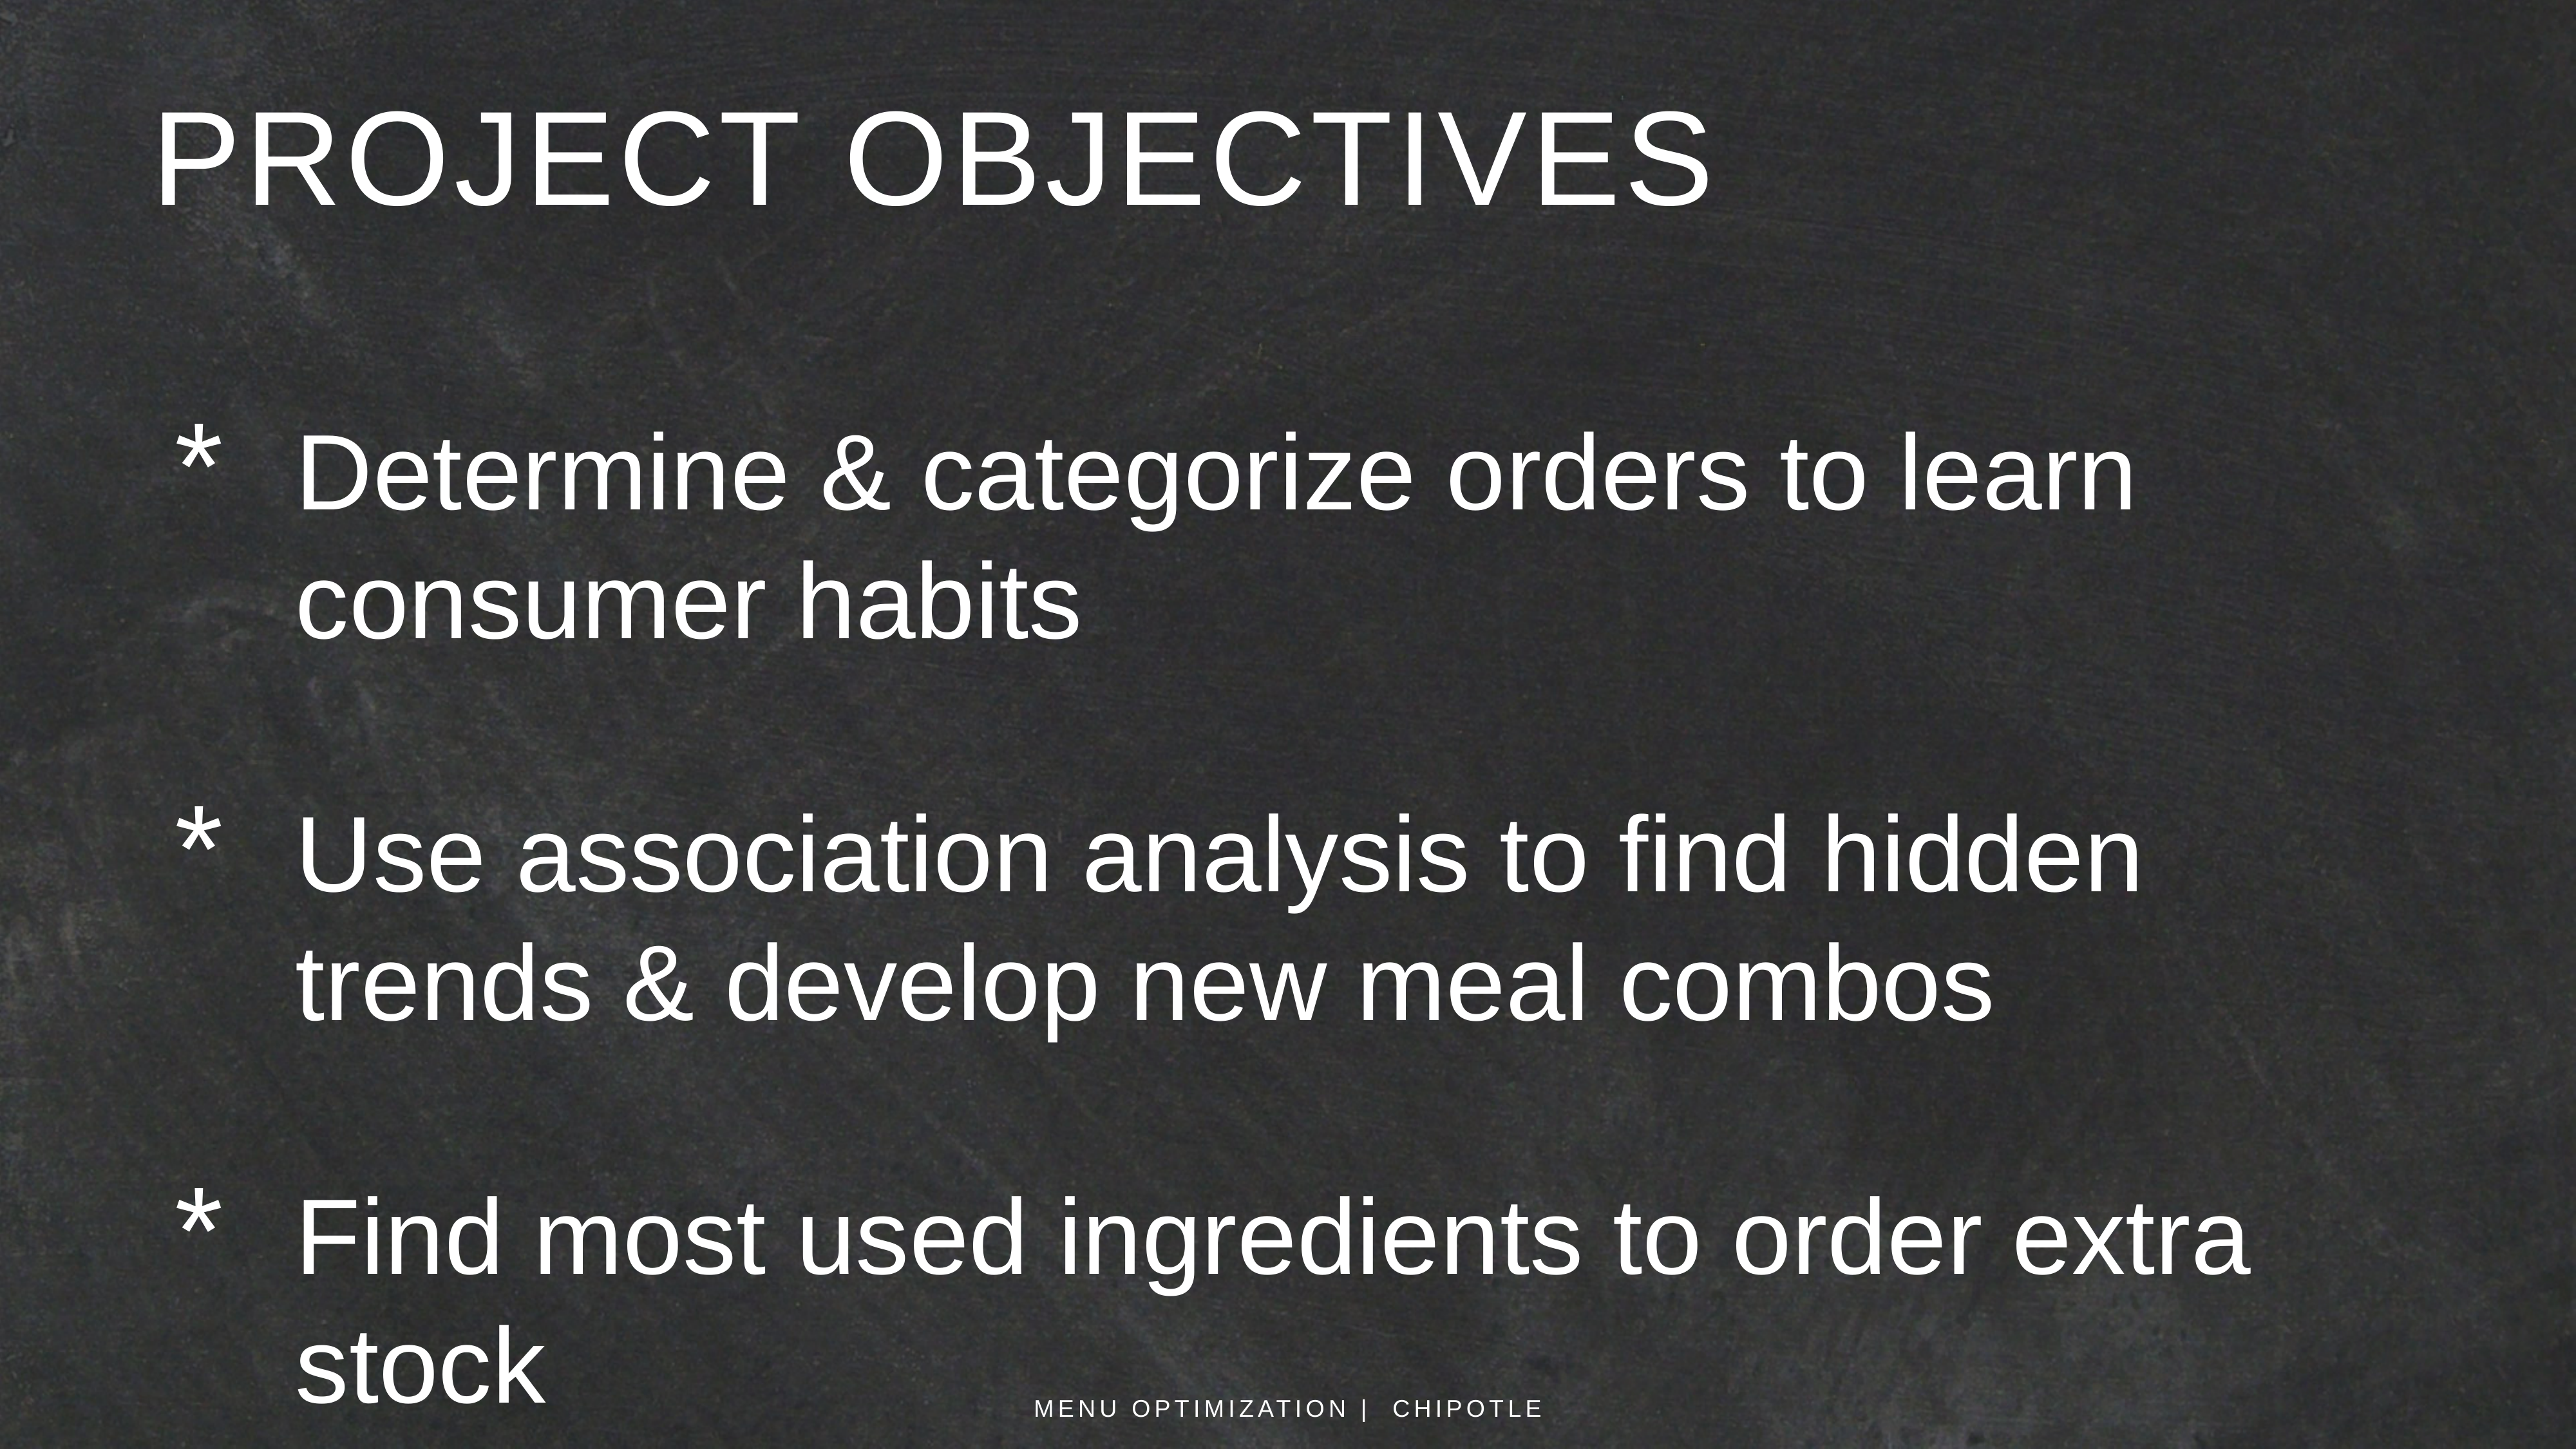

# PROJECT OBJECTIVES
Determine & categorize orders to learn consumer habits
Use association analysis to find hidden trends & develop new meal combos
Find most used ingredients to order extra stock
MENU OPTIMIZATION |  CHIPOTLE